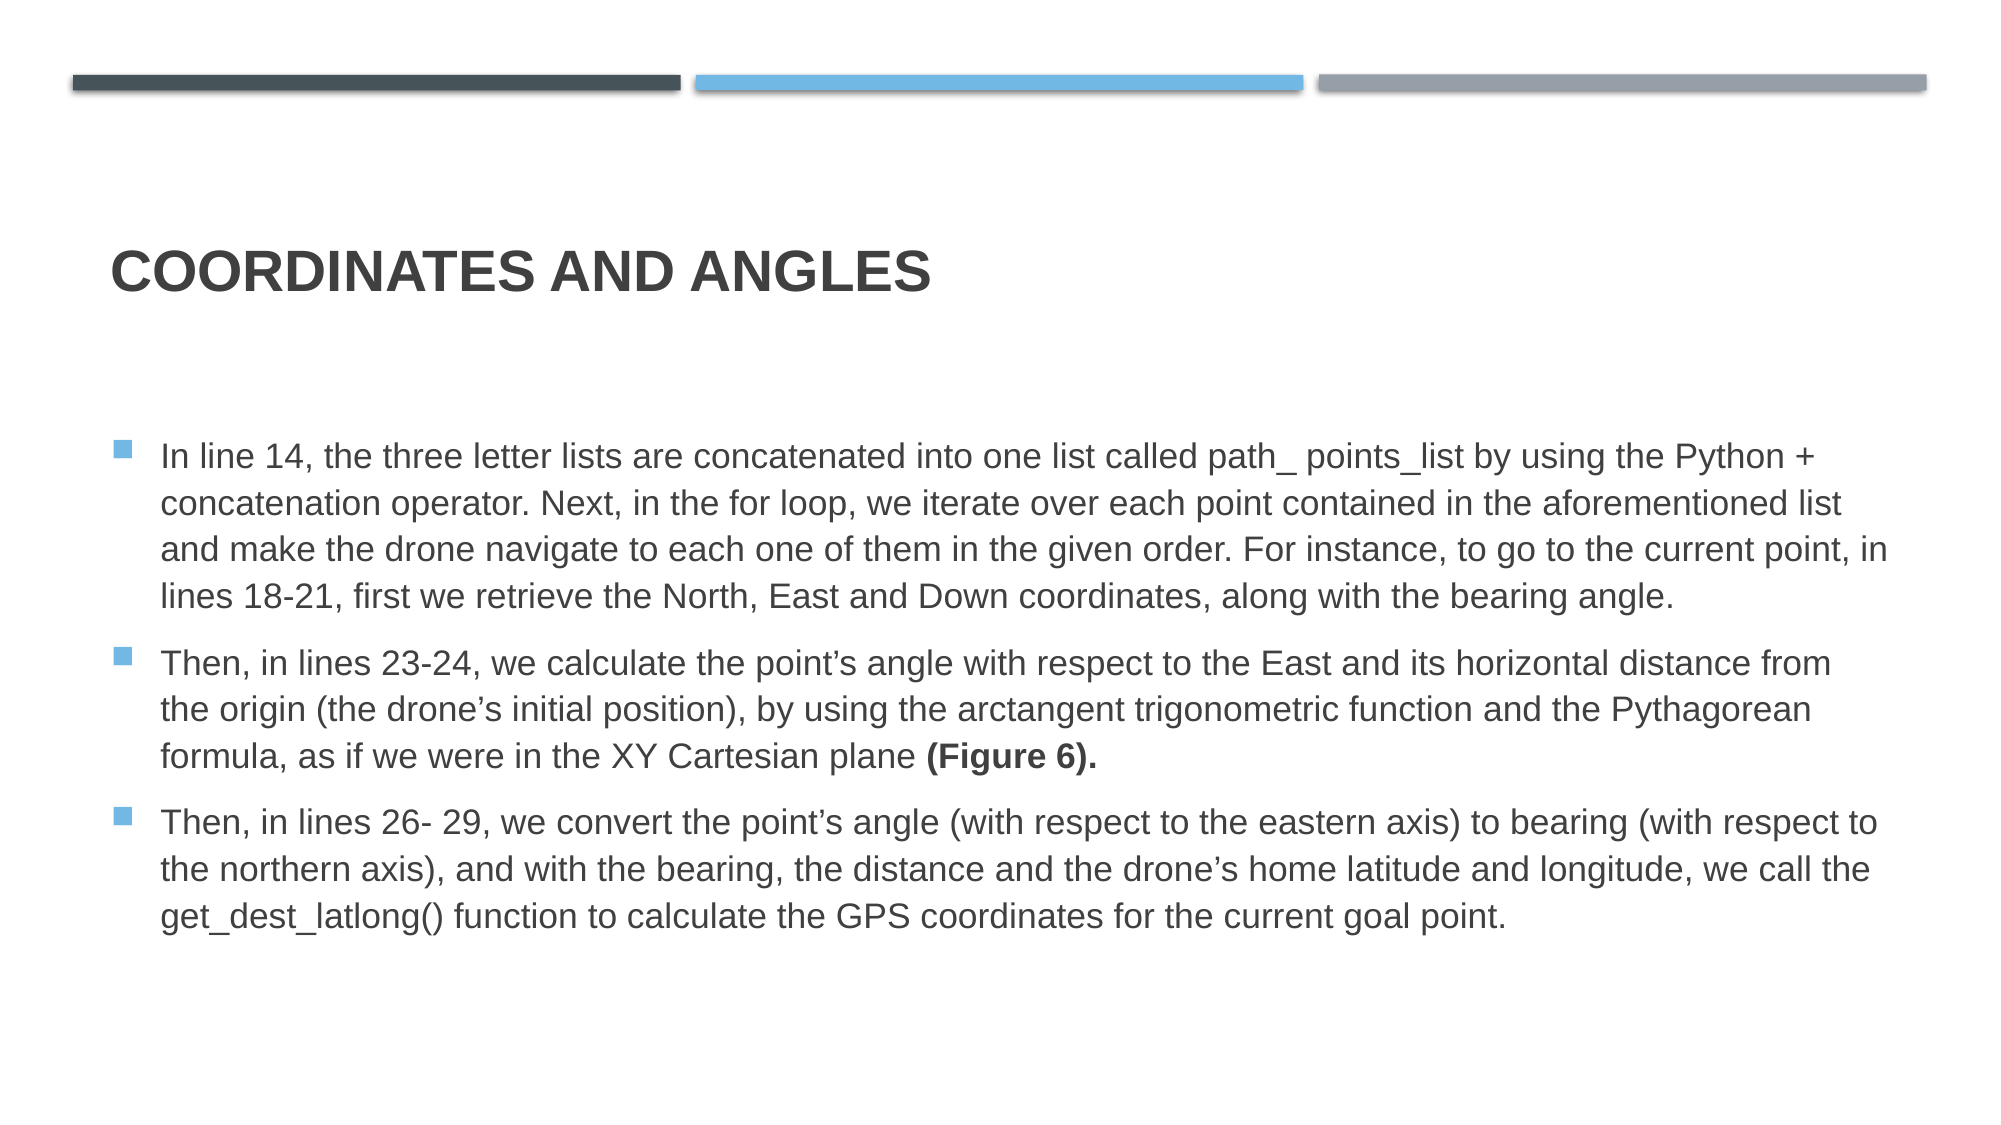

# COORDINATES AND ANGLES
In line 14, the three letter lists are concatenated into one list called path_ points_list by using the Python + concatenation operator. Next, in the for loop, we iterate over each point contained in the aforementioned list and make the drone navigate to each one of them in the given order. For instance, to go to the current point, in lines 18-21, first we retrieve the North, East and Down coordinates, along with the bearing angle.
Then, in lines 23-24, we calculate the point’s angle with respect to the East and its horizontal distance from the origin (the drone’s initial position), by using the arctangent trigonometric function and the Pythagorean formula, as if we were in the XY Cartesian plane (Figure 6).
Then, in lines 26- 29, we convert the point’s angle (with respect to the eastern axis) to bearing (with respect to the northern axis), and with the bearing, the distance and the drone’s home latitude and longitude, we call the get_dest_latlong() function to calculate the GPS coordinates for the current goal point.